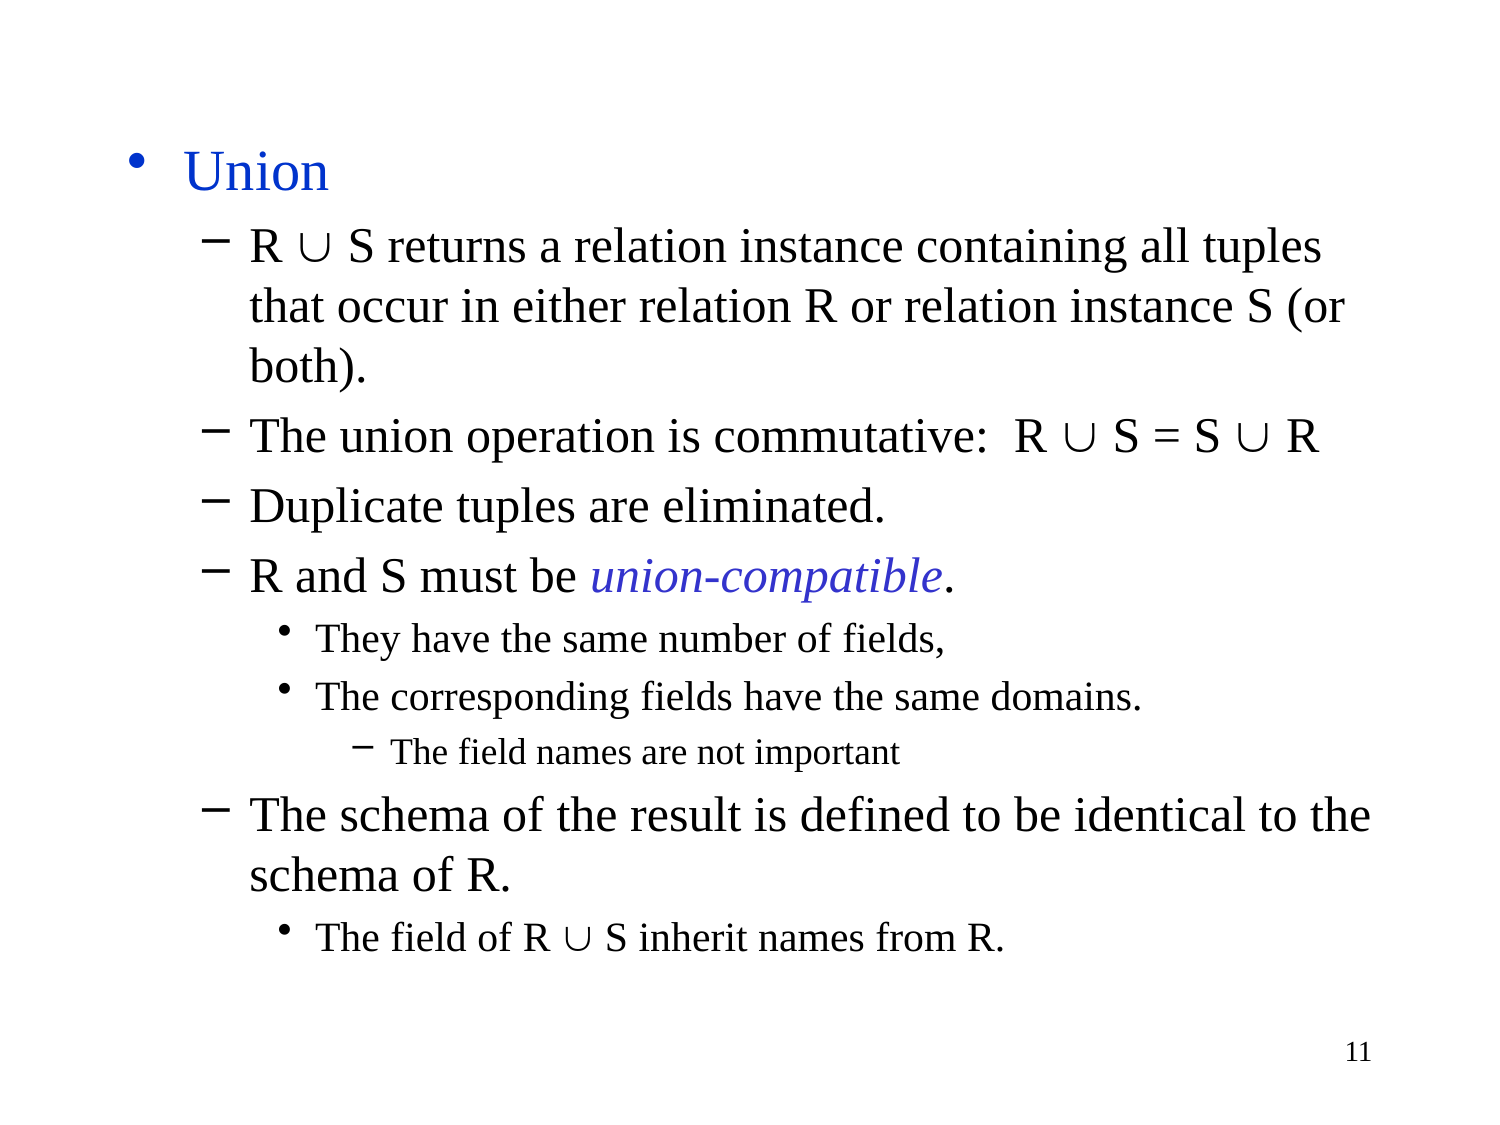

Union
R ∪ S returns a relation instance containing all tuples that occur in either relation R or relation instance S (or both).
The union operation is commutative:  R ∪ S = S ∪ R
Duplicate tuples are eliminated.
R and S must be union-compatible.
They have the same number of fields,
The corresponding fields have the same domains.
The field names are not important
The schema of the result is defined to be identical to the schema of R.
The field of R ∪ S inherit names from R.

11